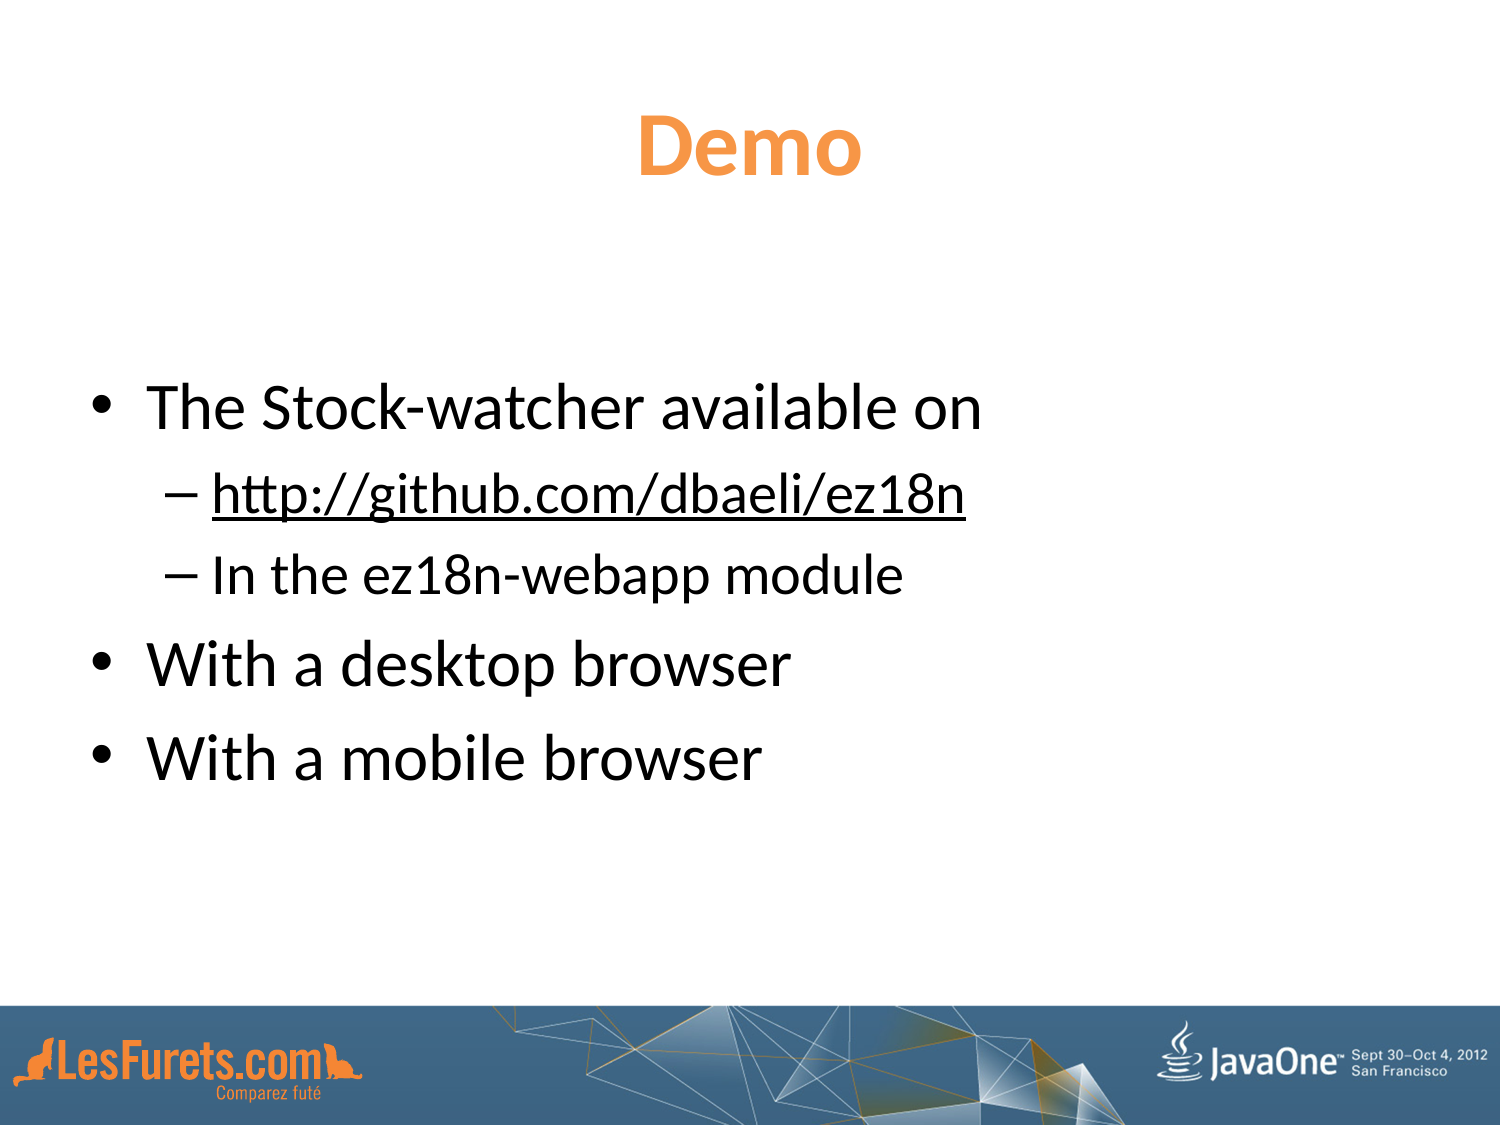

# Demo

The Stock-watcher available on
http://github.com/dbaeli/ez18n
In the ez18n-webapp module
With a desktop browser
With a mobile browser